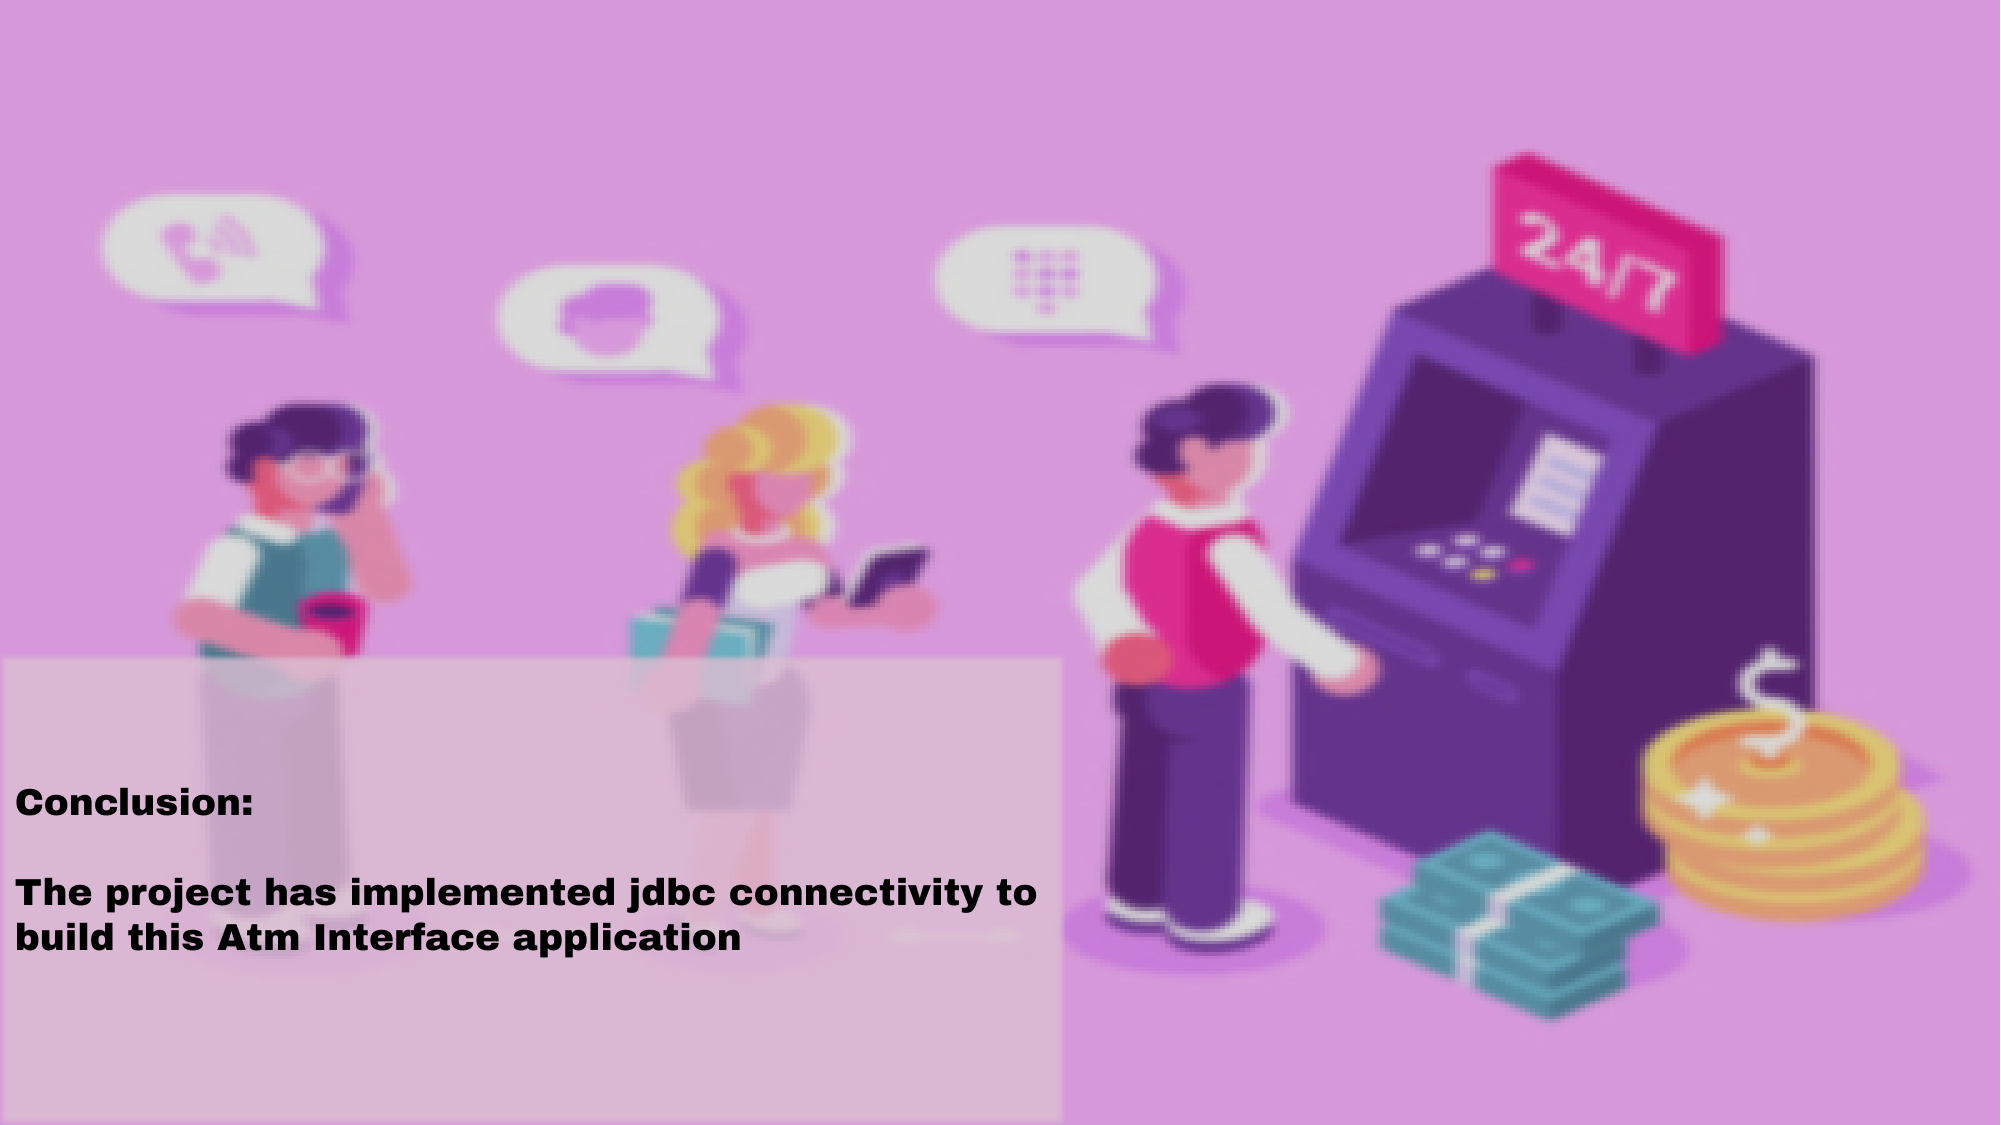

Conclusion:

The project has implemented jdbc connectivity to
build this Atm Interface application